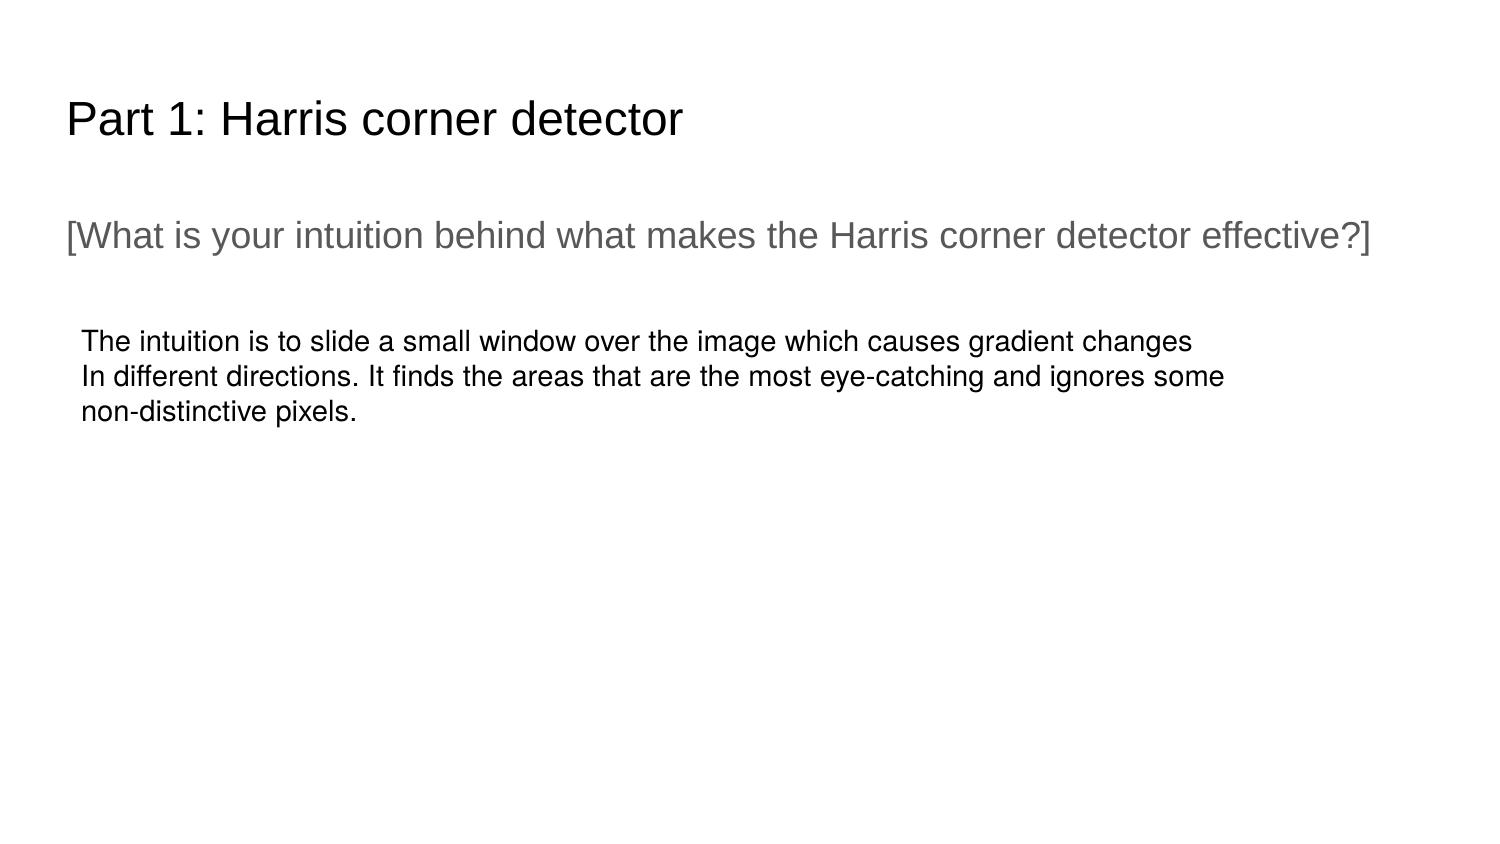

# Part 1: Harris corner detector
[What is your intuition behind what makes the Harris corner detector effective?]
The intuition is to slide a small window over the image which causes gradient changes
In different directions. It finds the areas that are the most eye-catching and ignores some
non-distinctive pixels.